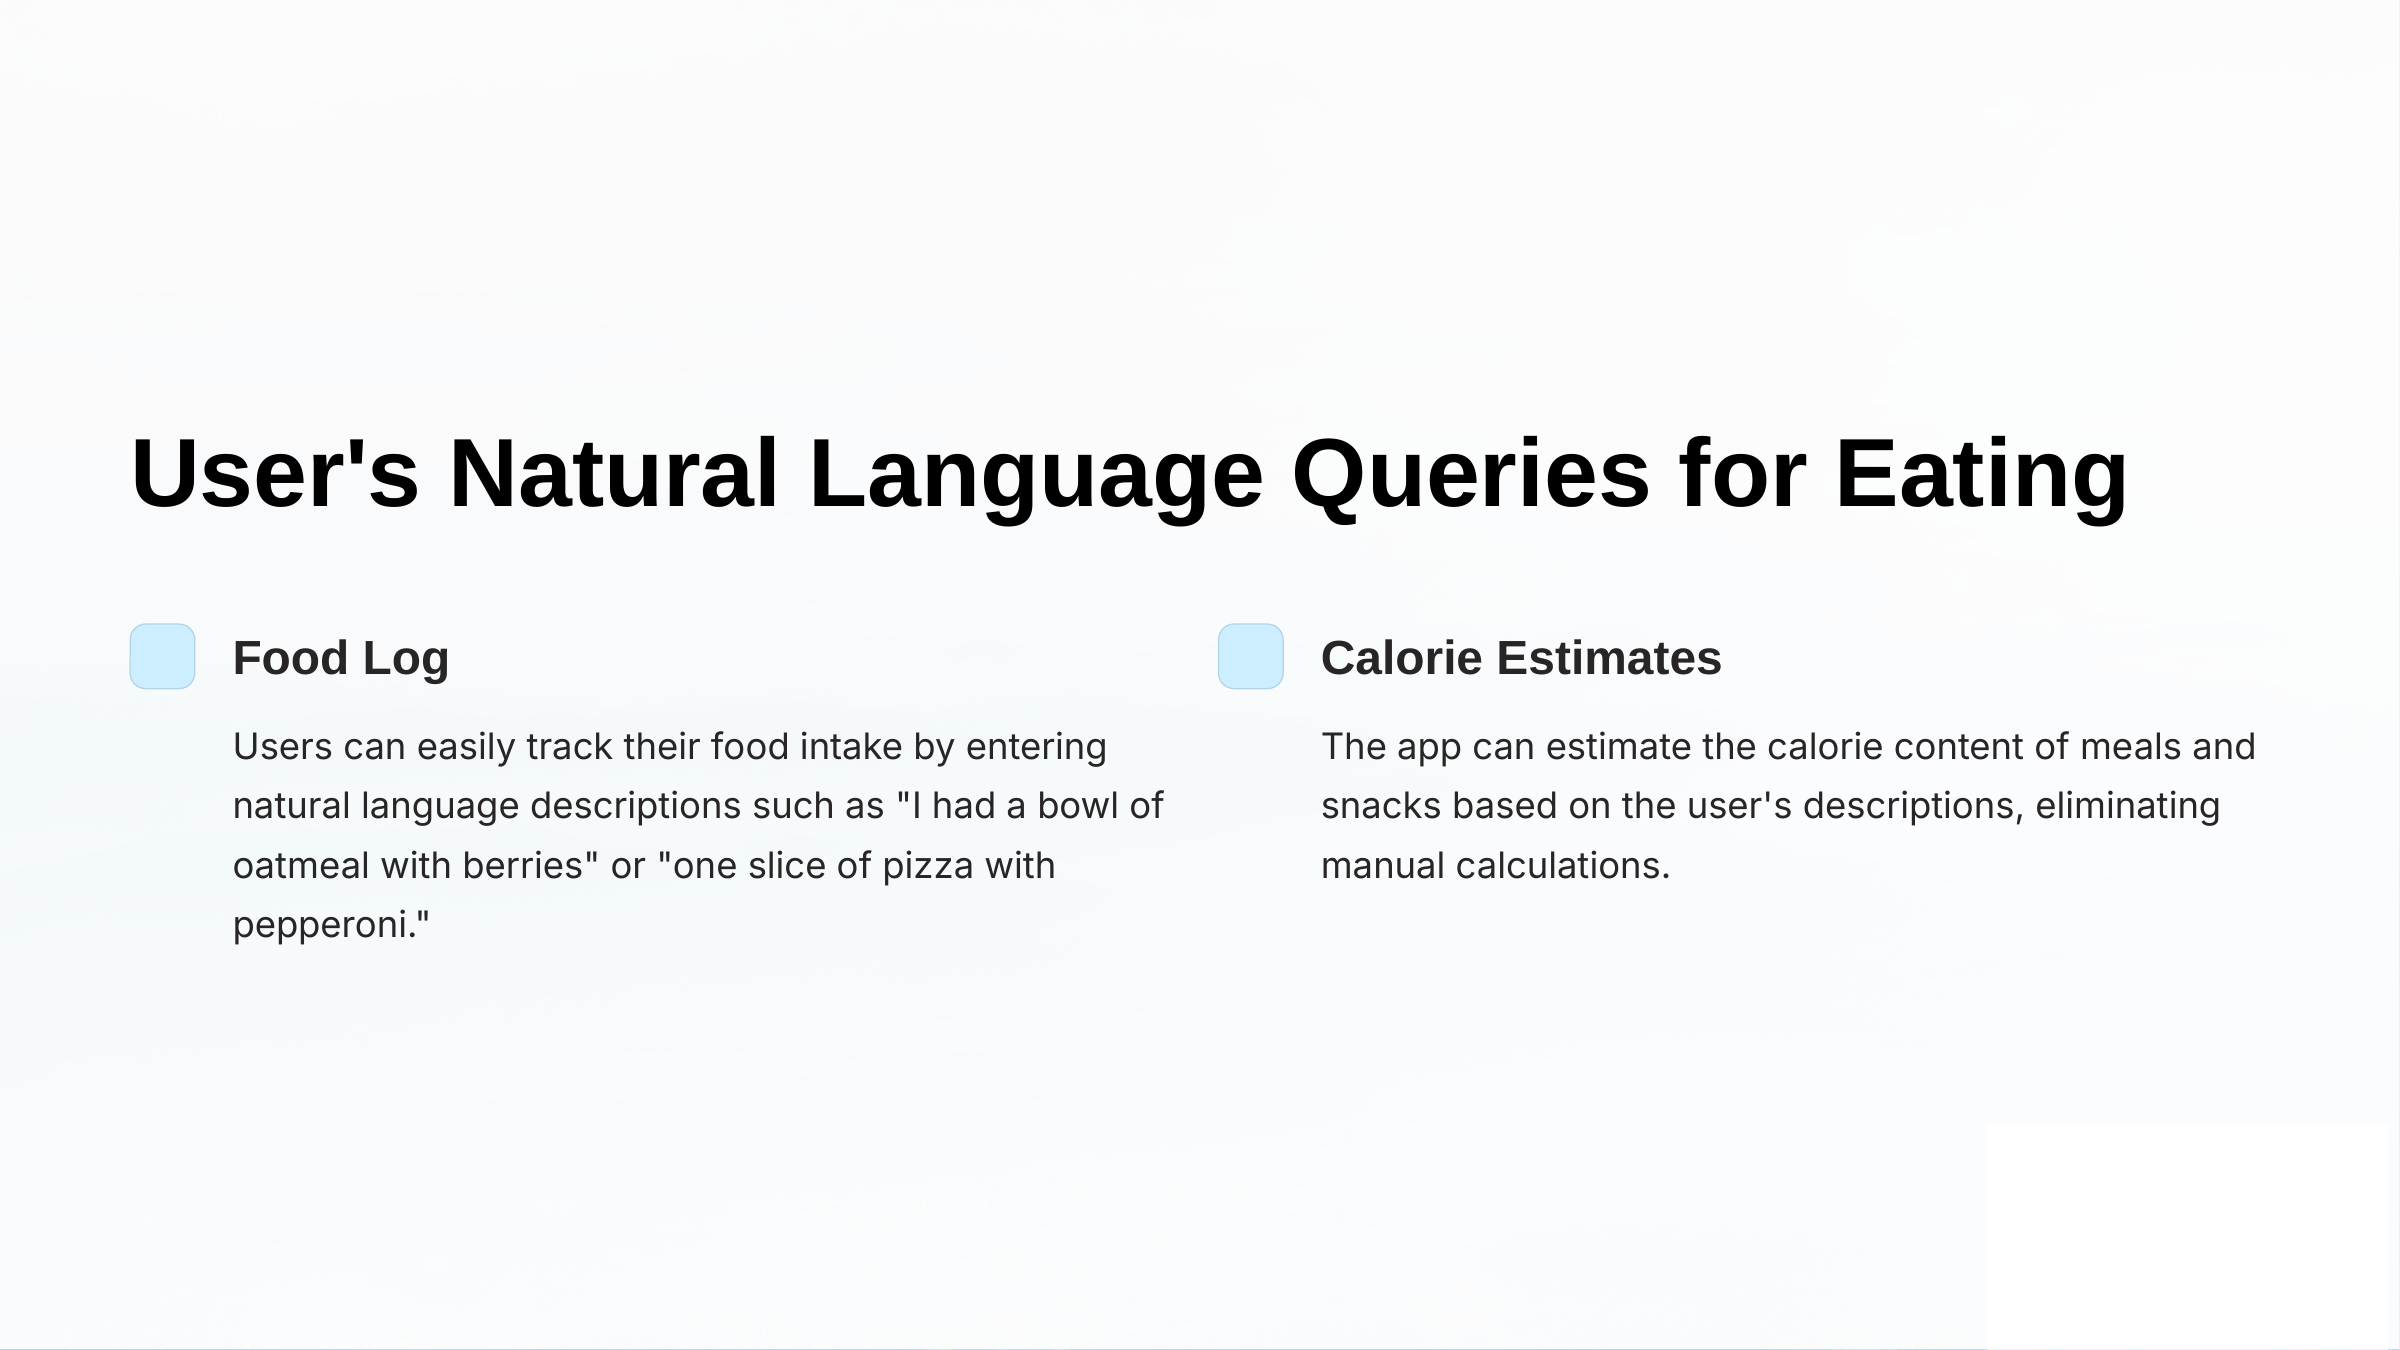

User's Natural Language Queries for Eating

Food Log

Calorie Estimates
Users can easily track their food intake by entering natural language descriptions such as "I had a bowl of oatmeal with berries" or "one slice of pizza with pepperoni."
The app can estimate the calorie content of meals and snacks based on the user's descriptions, eliminating manual calculations.